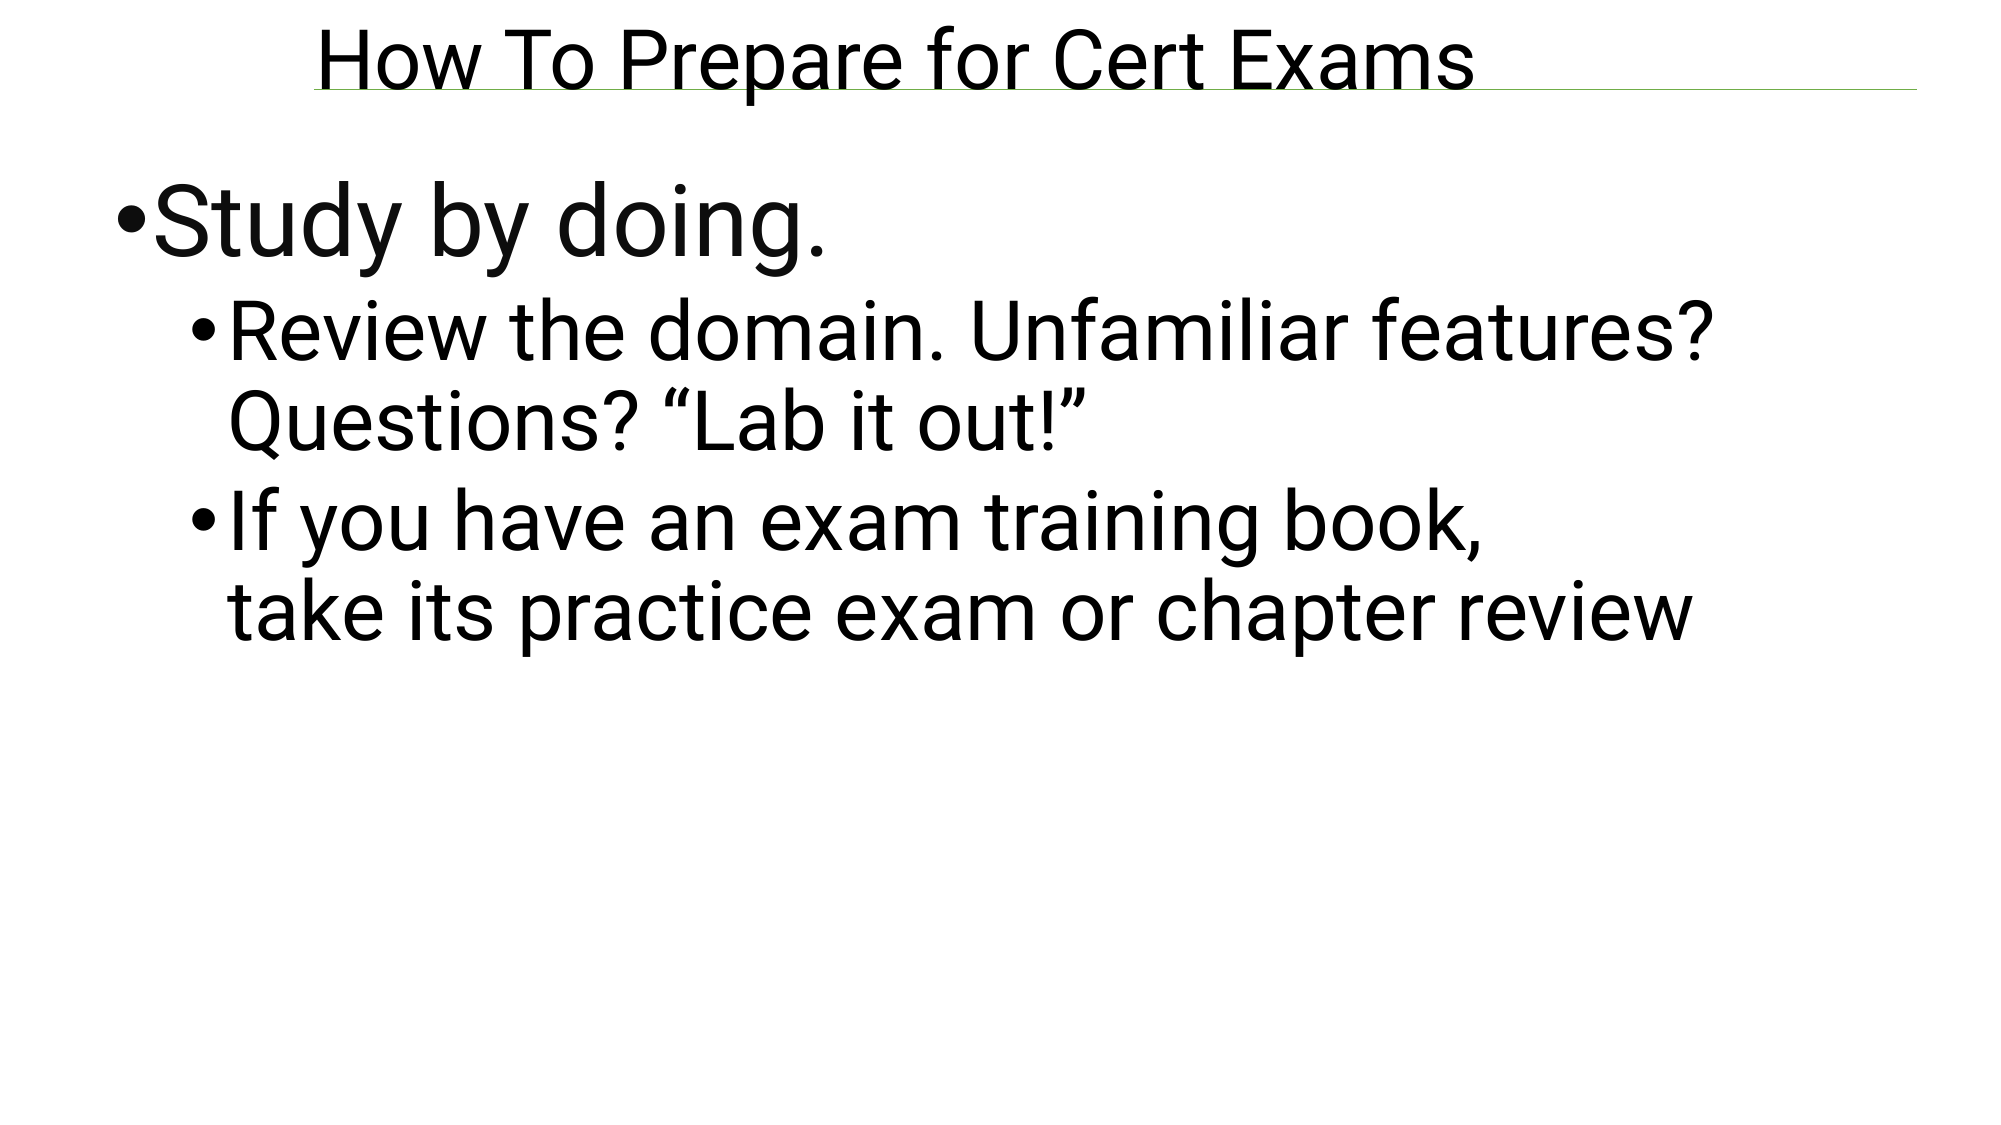

# How To Prepare for Cert Exams
Study by doing.
Review the domain. Unfamiliar features? Questions? “Lab it out!”
If you have an exam training book,
take its practice exam or chapter review